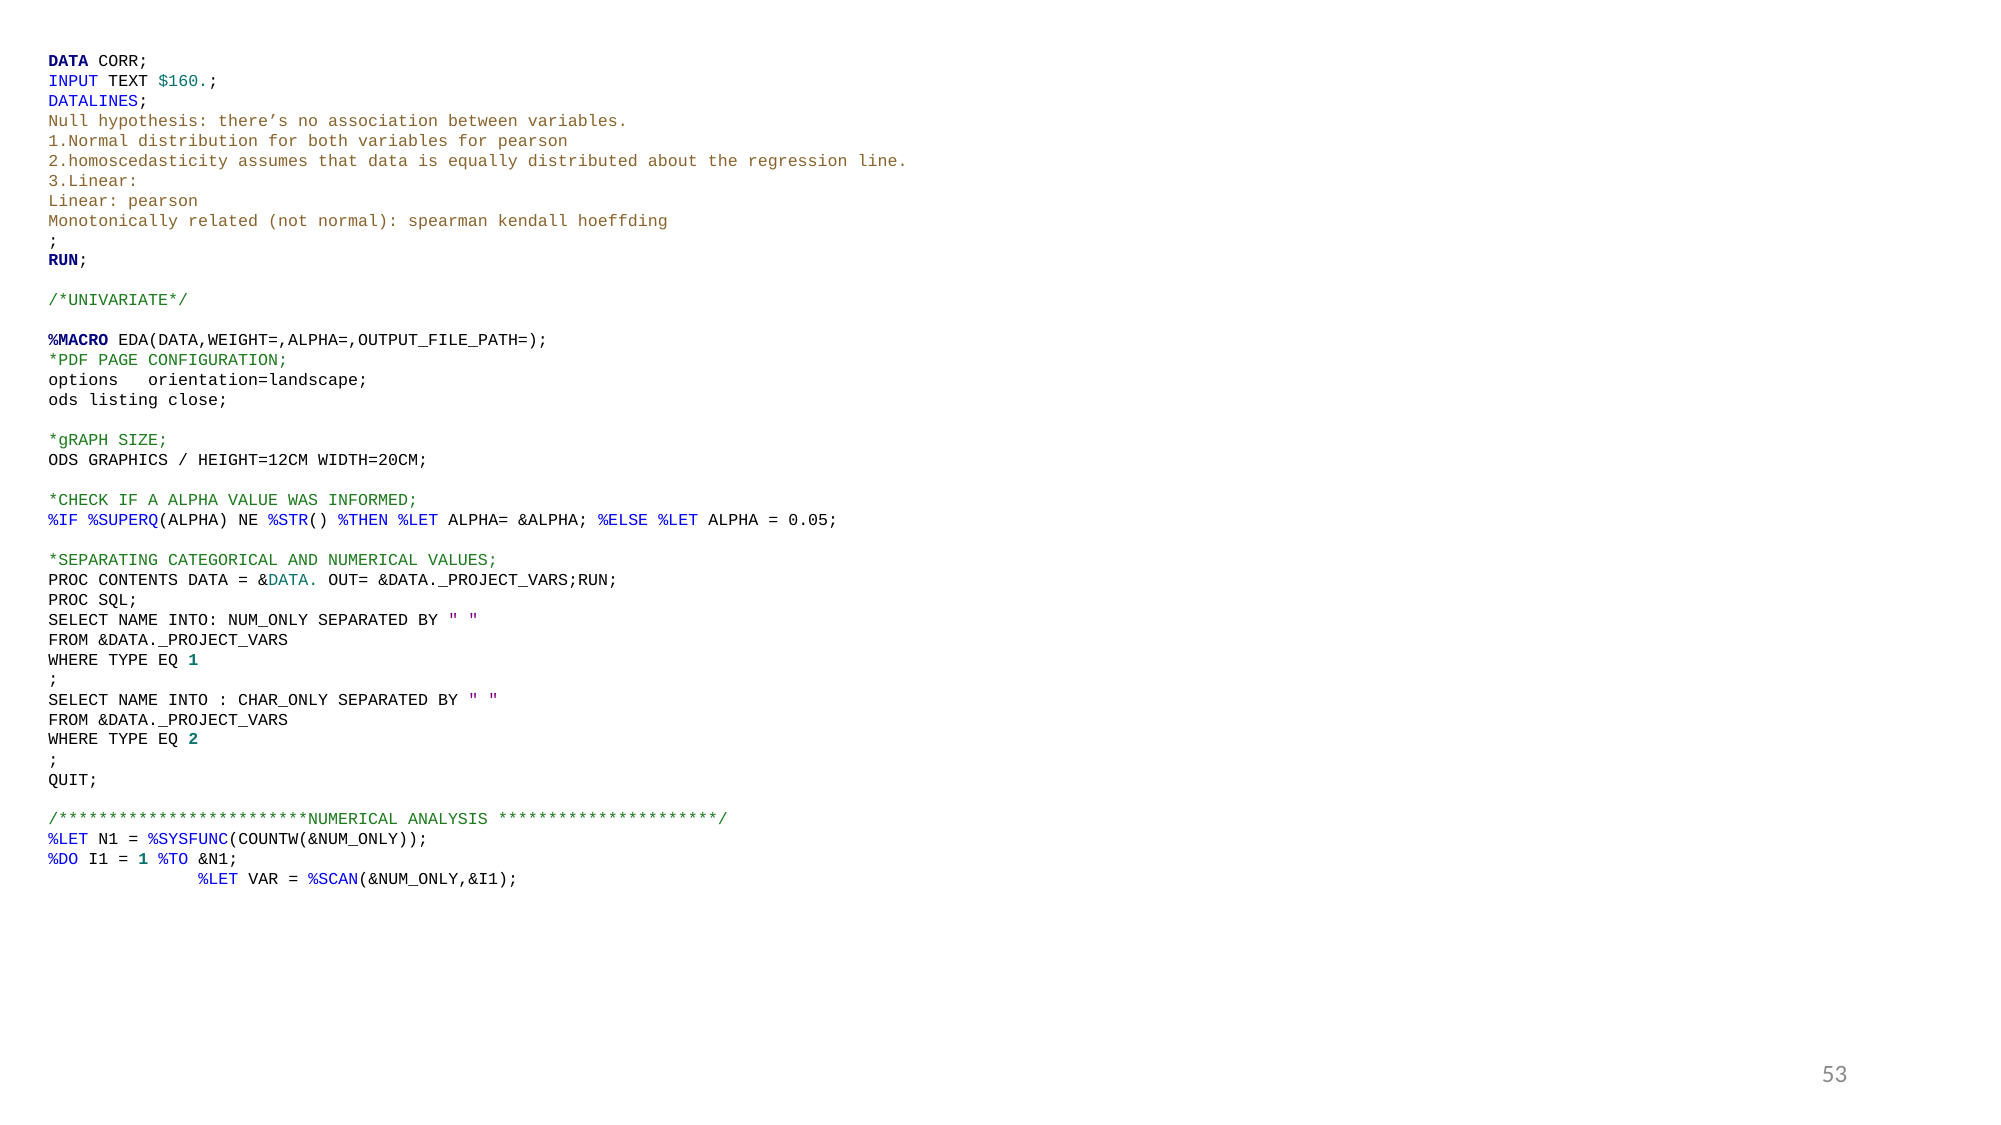

DATA CORR;
INPUT TEXT $160.;
DATALINES;
Null hypothesis: there’s no association between variables.
1.Normal distribution for both variables for pearson
2.homoscedasticity assumes that data is equally distributed about the regression line.
3.Linear:
Linear: pearson
Monotonically related (not normal): spearman kendall hoeffding
;
RUN;

/*UNIVARIATE*/

%MACRO EDA(DATA,WEIGHT=,ALPHA=,OUTPUT_FILE_PATH=);
*PDF PAGE CONFIGURATION;
options   orientation=landscape;
ods listing close;

*gRAPH SIZE;
ODS GRAPHICS / HEIGHT=12CM WIDTH=20CM;

*CHECK IF A ALPHA VALUE WAS INFORMED;
%IF %SUPERQ(ALPHA) NE %STR() %THEN %LET ALPHA= &ALPHA; %ELSE %LET ALPHA = 0.05;

*SEPARATING CATEGORICAL AND NUMERICAL VALUES;
PROC CONTENTS DATA = &DATA. OUT= &DATA._PROJECT_VARS;RUN;
PROC SQL;
SELECT NAME INTO: NUM_ONLY SEPARATED BY " "
FROM &DATA._PROJECT_VARS
WHERE TYPE EQ 1
;
SELECT NAME INTO : CHAR_ONLY SEPARATED BY " "
FROM &DATA._PROJECT_VARS
WHERE TYPE EQ 2
;
QUIT;

/*************************NUMERICAL ANALYSIS **********************/
%LET N1 = %SYSFUNC(COUNTW(&NUM_ONLY));
%DO I1 = 1 %TO &N1;
	%LET VAR = %SCAN(&NUM_ONLY,&I1);
53